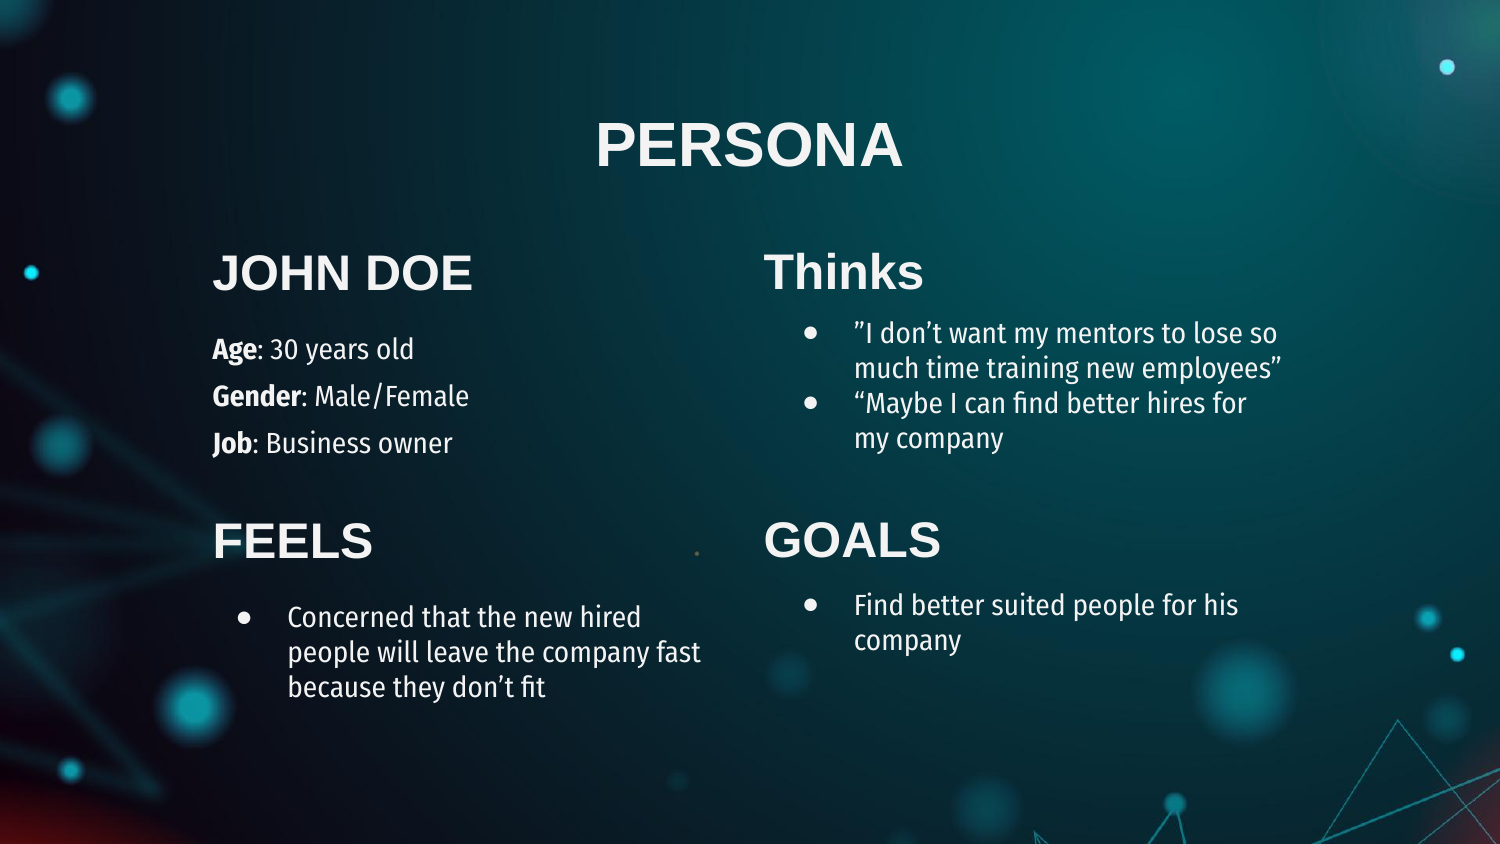

# PERSONA
Thinks
JOHN DOE
”I don’t want my mentors to lose so much time training new employees”
“Maybe I can find better hires for my company
Age: 30 years old
Gender: Male/Female
Job: Business owner
GOALS
FEELS
Find better suited people for his company
Concerned that the new hired people will leave the company fast because they don’t fit